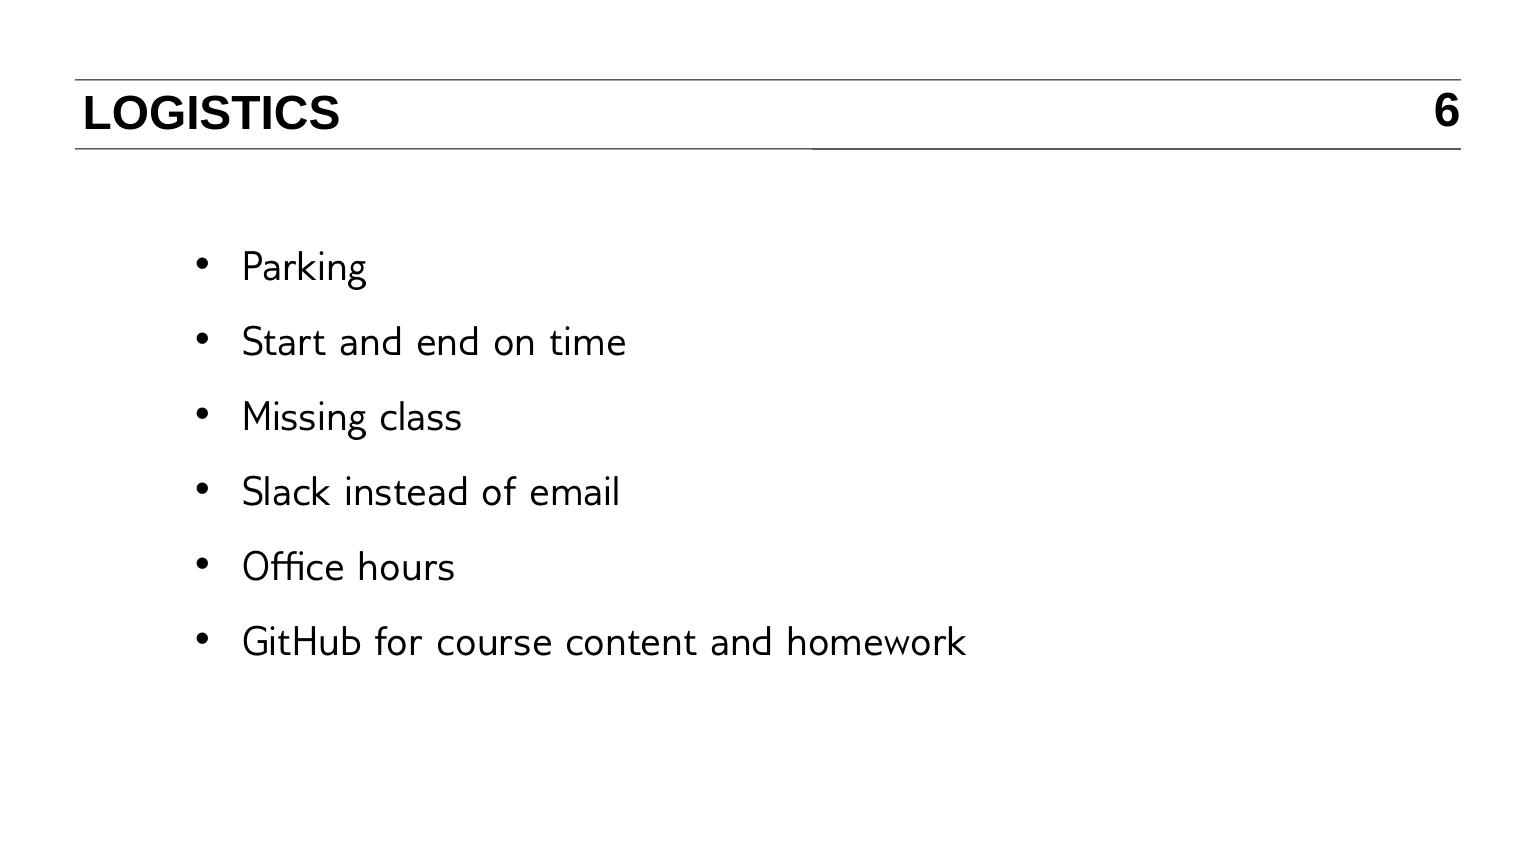

Logistics
6
Parking
Start and end on time
Missing class
Slack instead of email
Office hours
GitHub for course content and homework